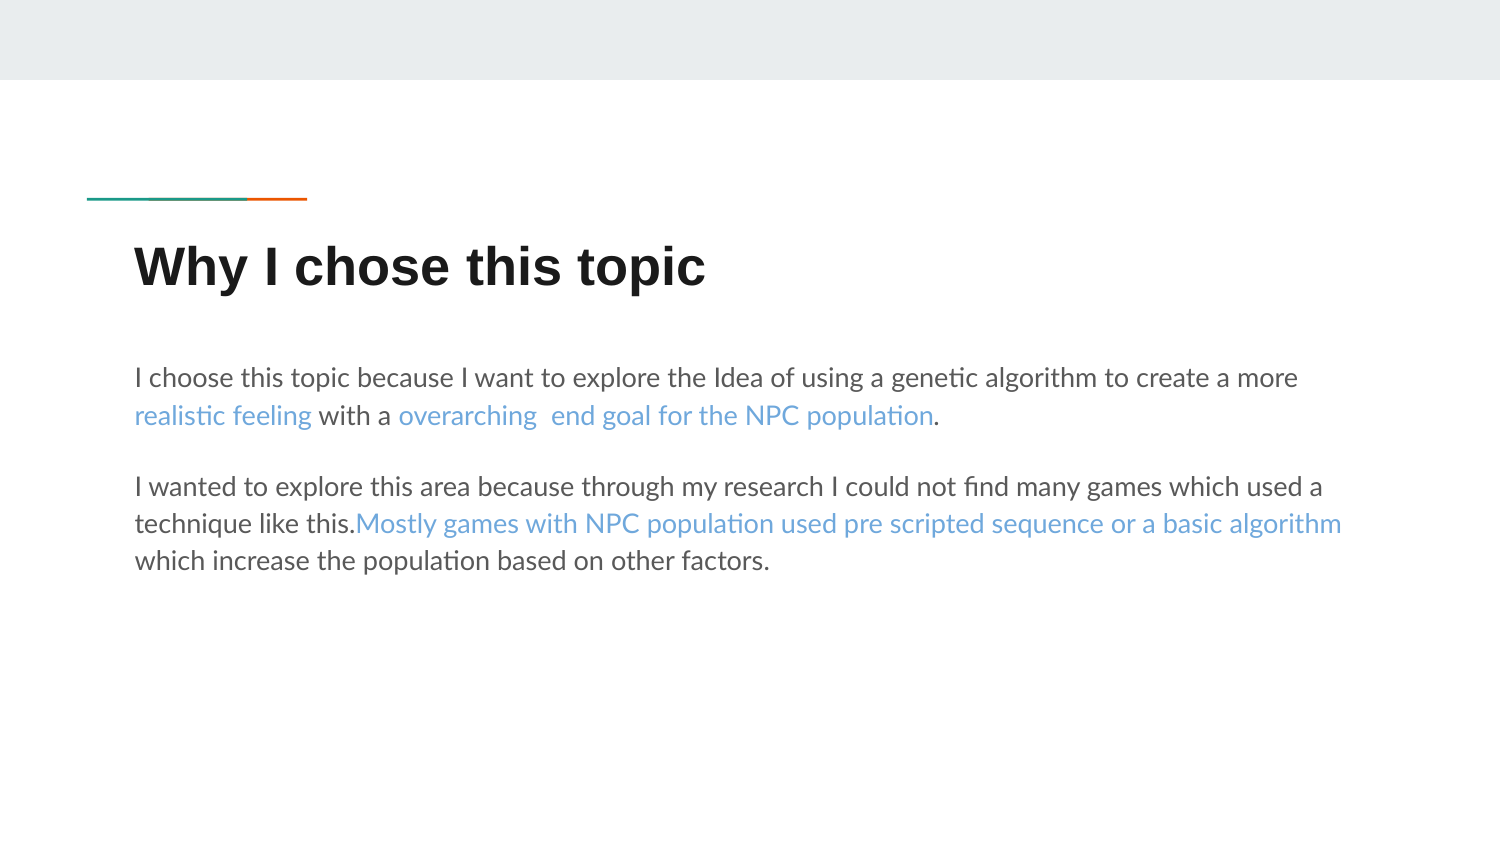

# Why I chose this topic
I choose this topic because I want to explore the Idea of using a genetic algorithm to create a more realistic feeling with a overarching  end goal for the NPC population.
I wanted to explore this area because through my research I could not find many games which used a technique like this.Mostly games with NPC population used pre scripted sequence or a basic algorithm which increase the population based on other factors.